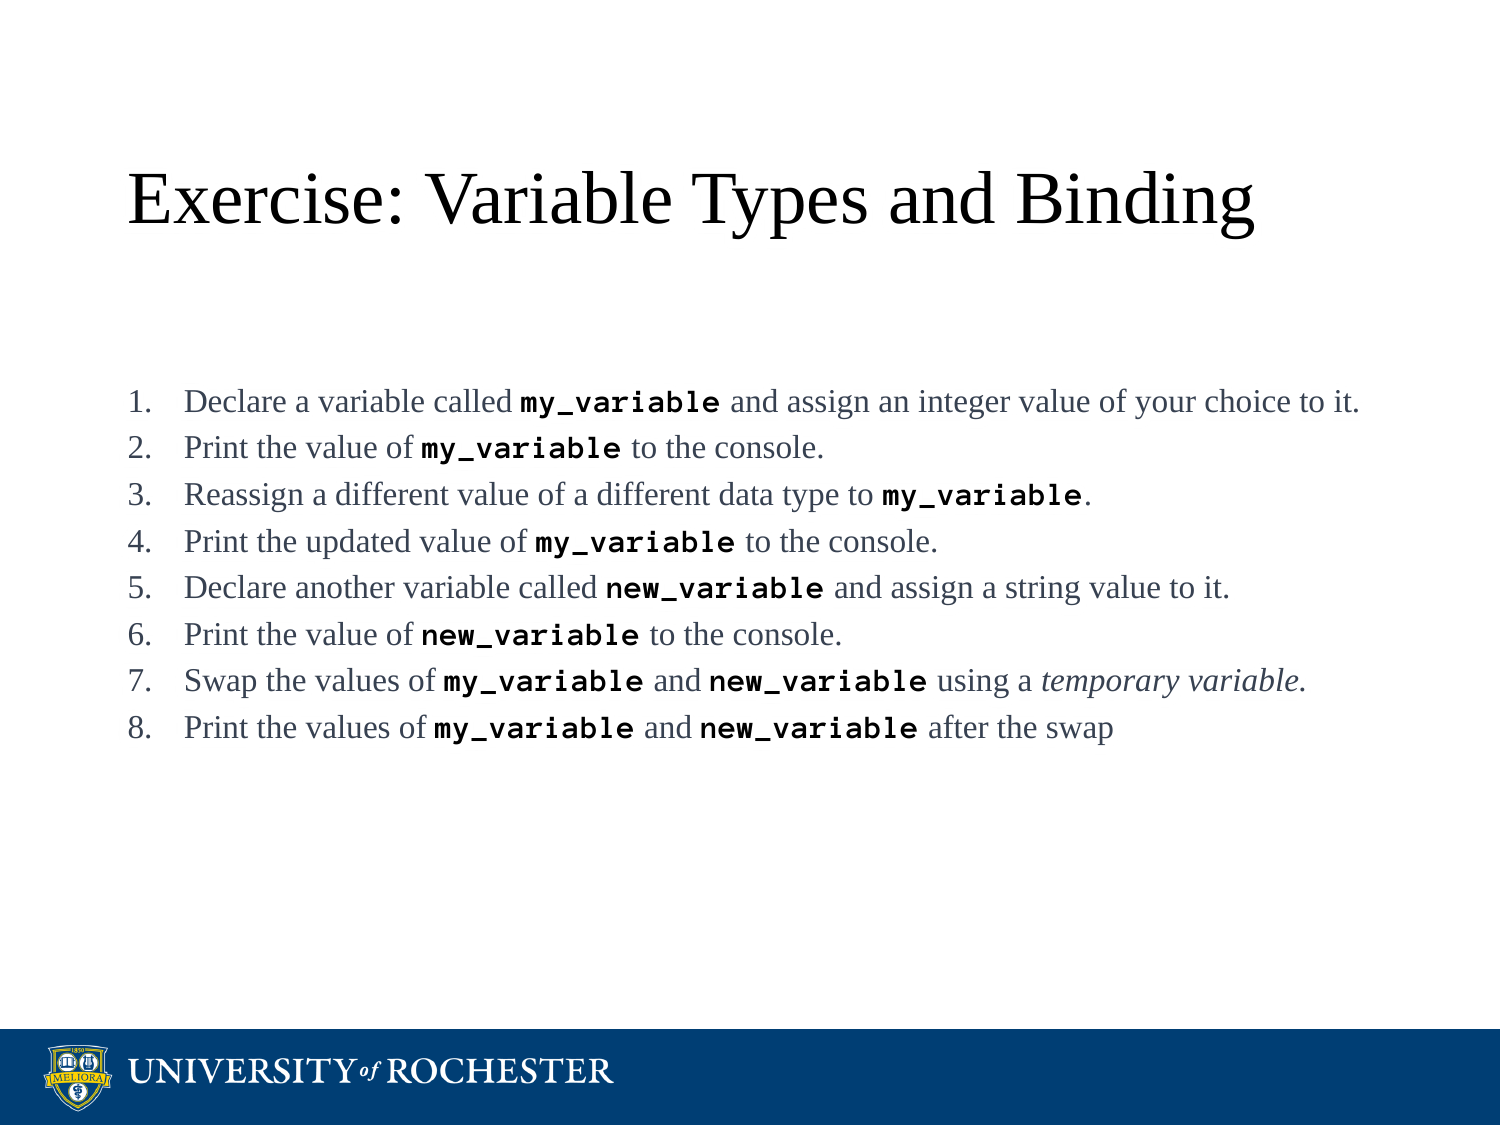

# Exercise: Variable Types and Binding

Declare a variable called my_variable and assign an integer value of your choice to it.
Print the value of my_variable to the console.
Reassign a different value of a different data type to my_variable.
Print the updated value of my_variable to the console.
Declare another variable called new_variable and assign a string value to it.
Print the value of new_variable to the console.
Swap the values of my_variable and new_variable using a temporary variable.
Print the values of my_variable and new_variable after the swap